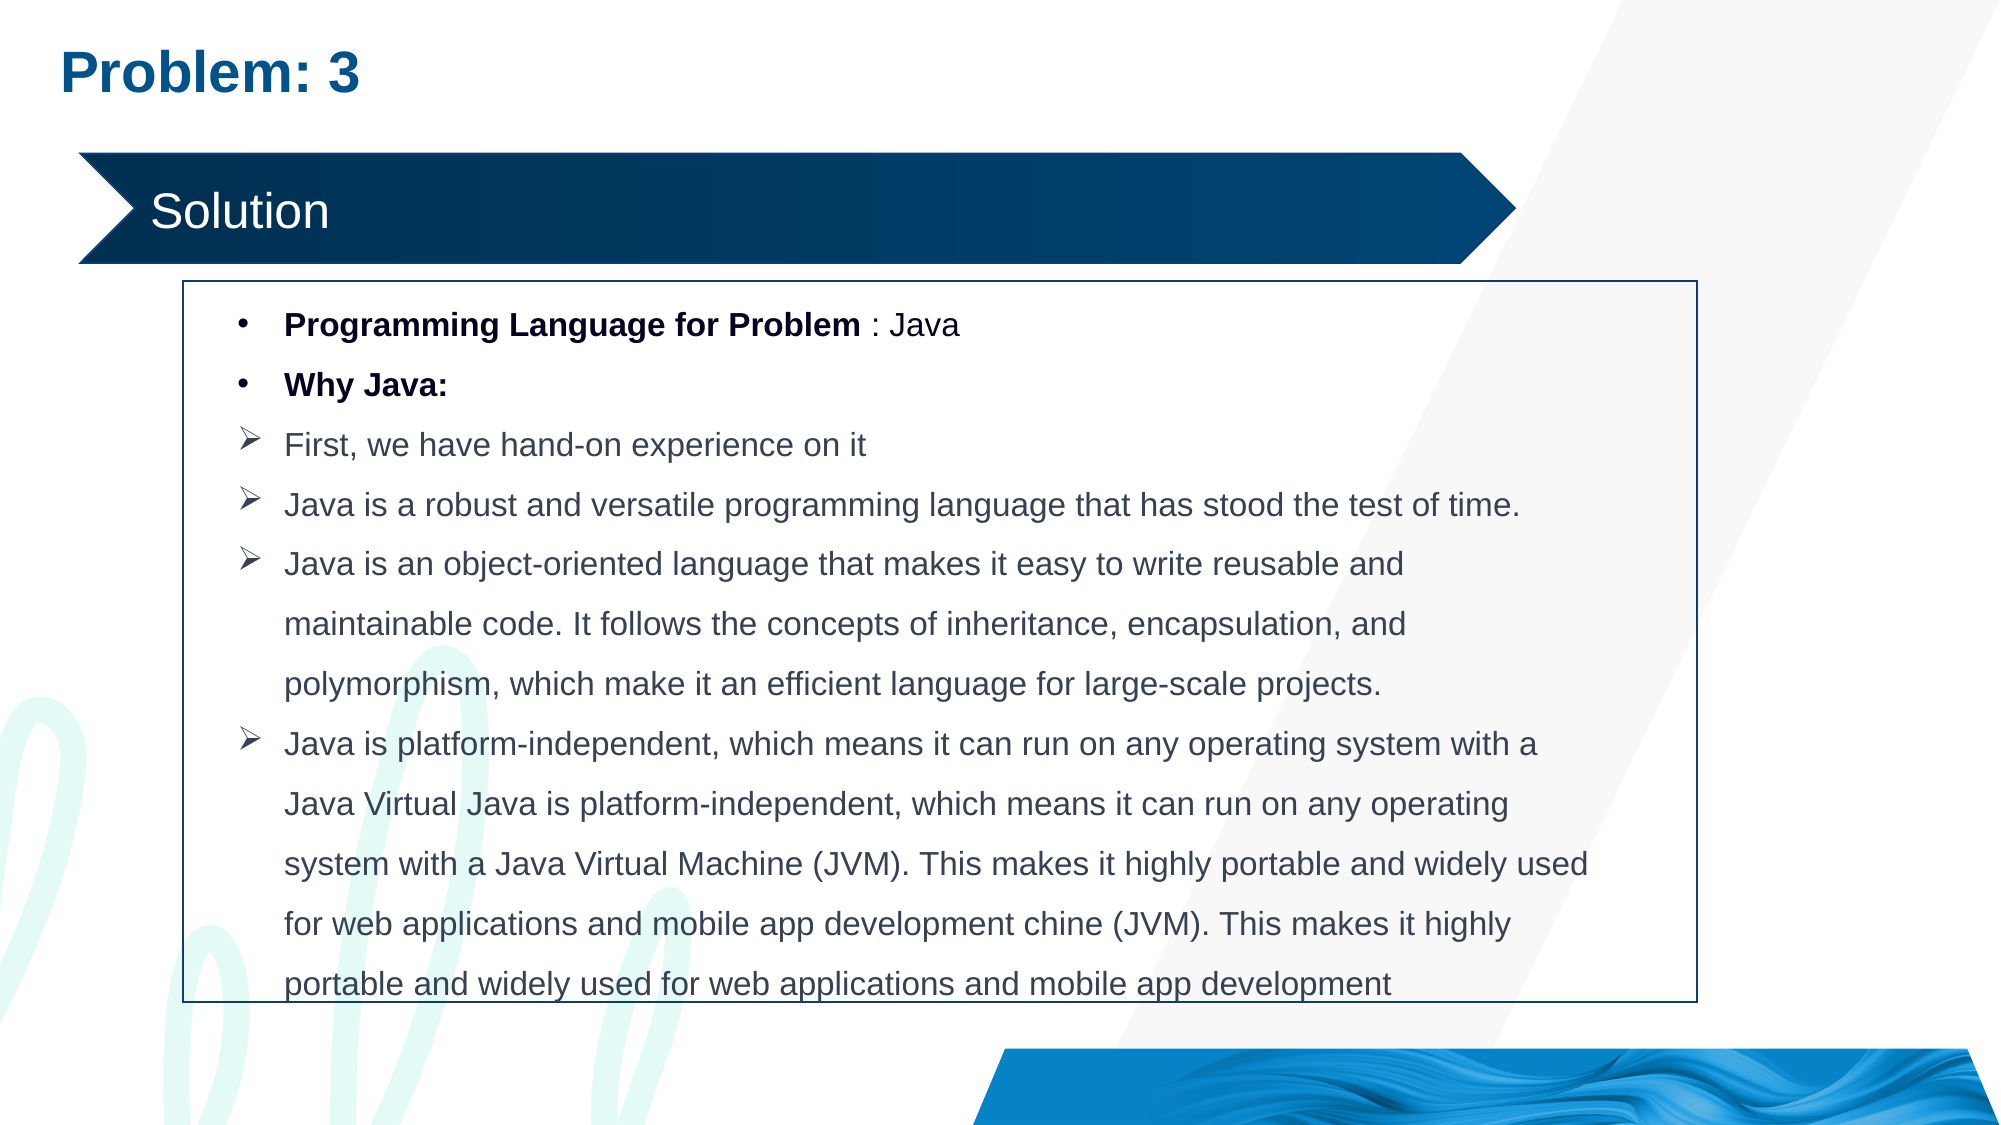

Problem: 3
Solution
Programming Language for Problem : Java
Why Java:
First, we have hand-on experience on it
Java is a robust and versatile programming language that has stood the test of time.
Java is an object-oriented language that makes it easy to write reusable and maintainable code. It follows the concepts of inheritance, encapsulation, and polymorphism, which make it an efficient language for large-scale projects.
Java is platform-independent, which means it can run on any operating system with a Java Virtual Java is platform-independent, which means it can run on any operating system with a Java Virtual Machine (JVM). This makes it highly portable and widely used for web applications and mobile app development chine (JVM). This makes it highly portable and widely used for web applications and mobile app development